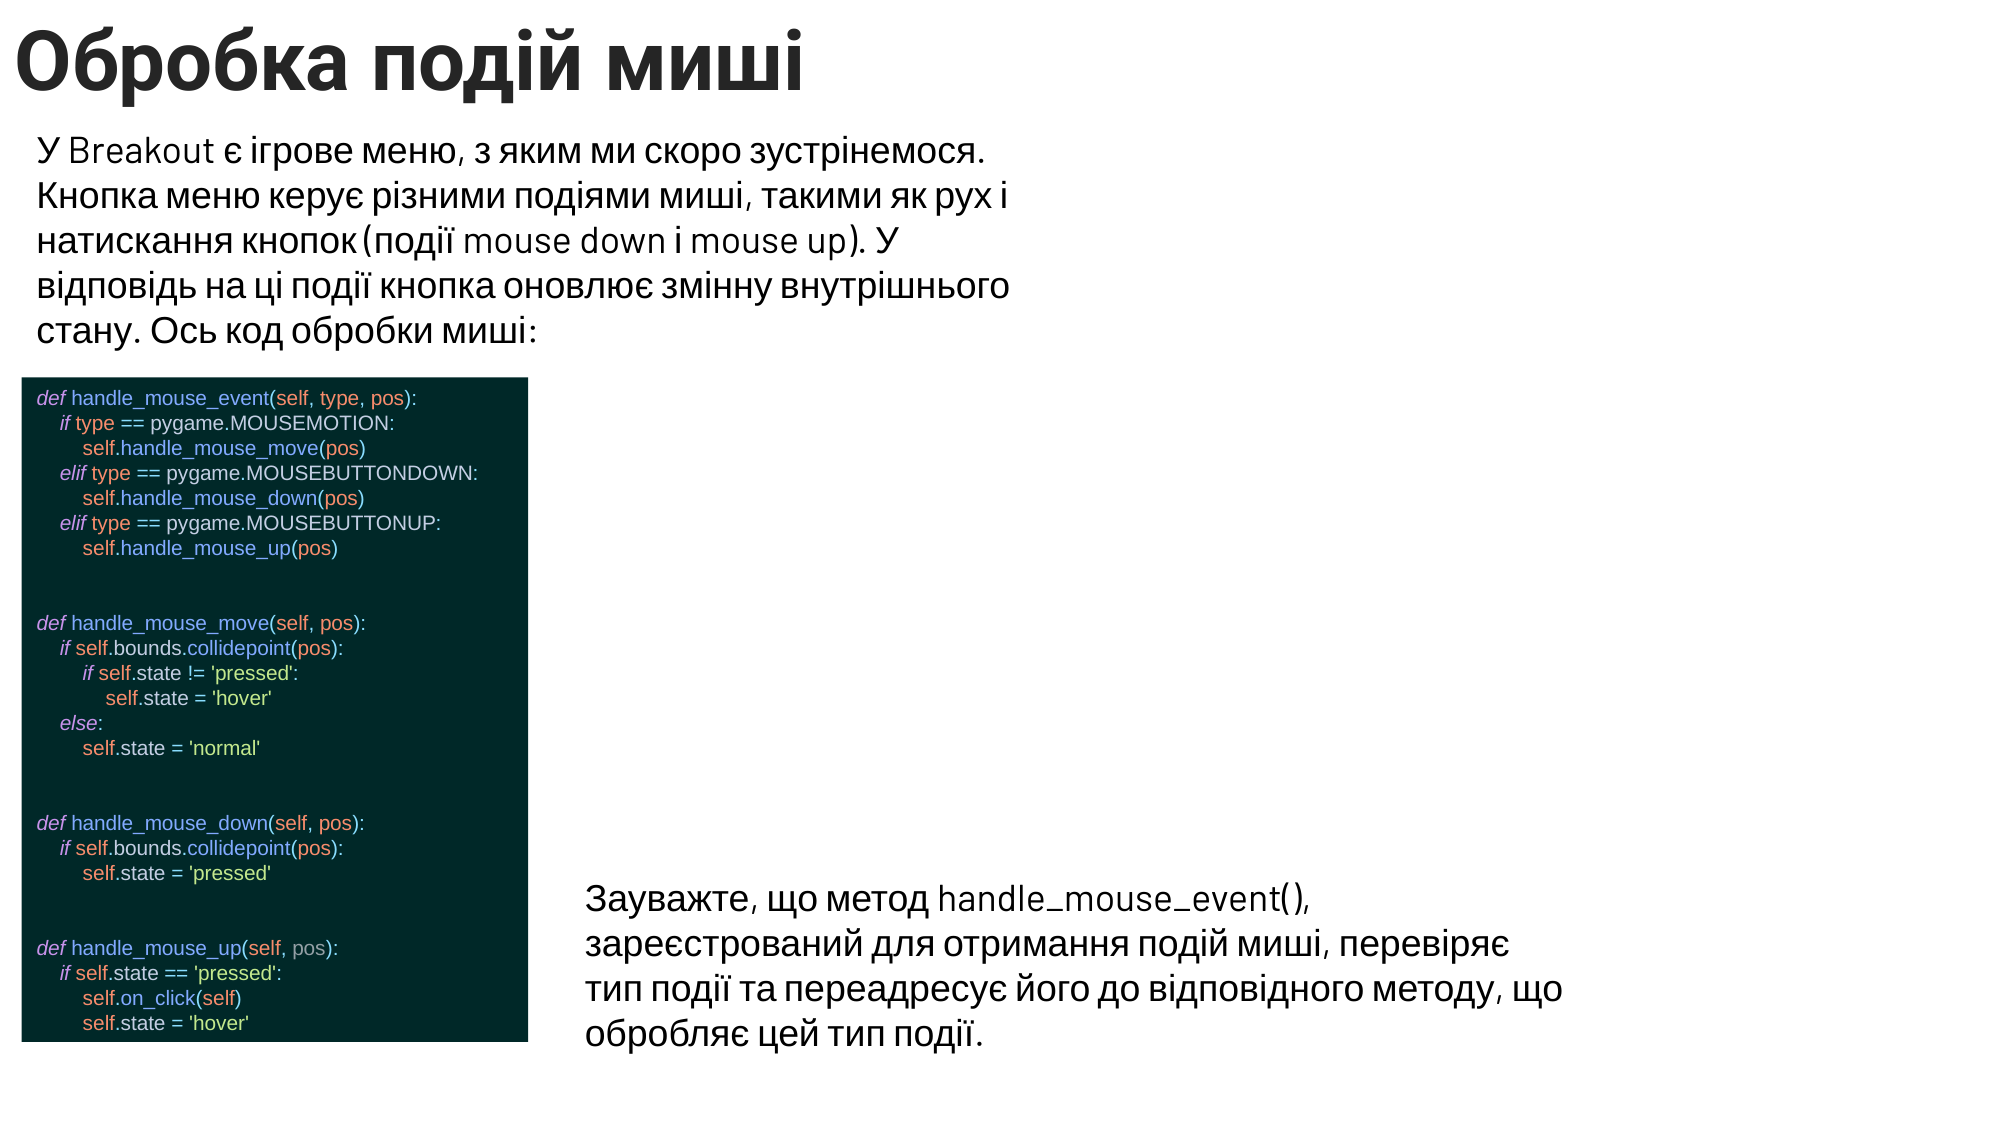

Обробка подій миші

У Breakout є ігрове меню, з яким ми скоро зустрінемося. Кнопка меню керує різними подіями миші, такими як рух і натискання кнопок (події mouse down і mouse up). У відповідь на ці події кнопка оновлює змінну внутрішнього стану. Ось код обробки миші:
def handle_mouse_event(self, type, pos):
    if type == pygame.MOUSEMOTION:
        self.handle_mouse_move(pos)
    elif type == pygame.MOUSEBUTTONDOWN:
        self.handle_mouse_down(pos)
    elif type == pygame.MOUSEBUTTONUP:
        self.handle_mouse_up(pos)
def handle_mouse_move(self, pos):
    if self.bounds.collidepoint(pos):
        if self.state != 'pressed':
            self.state = 'hover'
    else:
        self.state = 'normal'
def handle_mouse_down(self, pos):
    if self.bounds.collidepoint(pos):
        self.state = 'pressed'
def handle_mouse_up(self, pos):
    if self.state == 'pressed':
        self.on_click(self)
        self.state = 'hover'
Зауважте, що метод handle_mouse_event(), зареєстрований для отримання подій миші, перевіряє тип події та переадресує його до відповідного методу, що обробляє цей тип події.